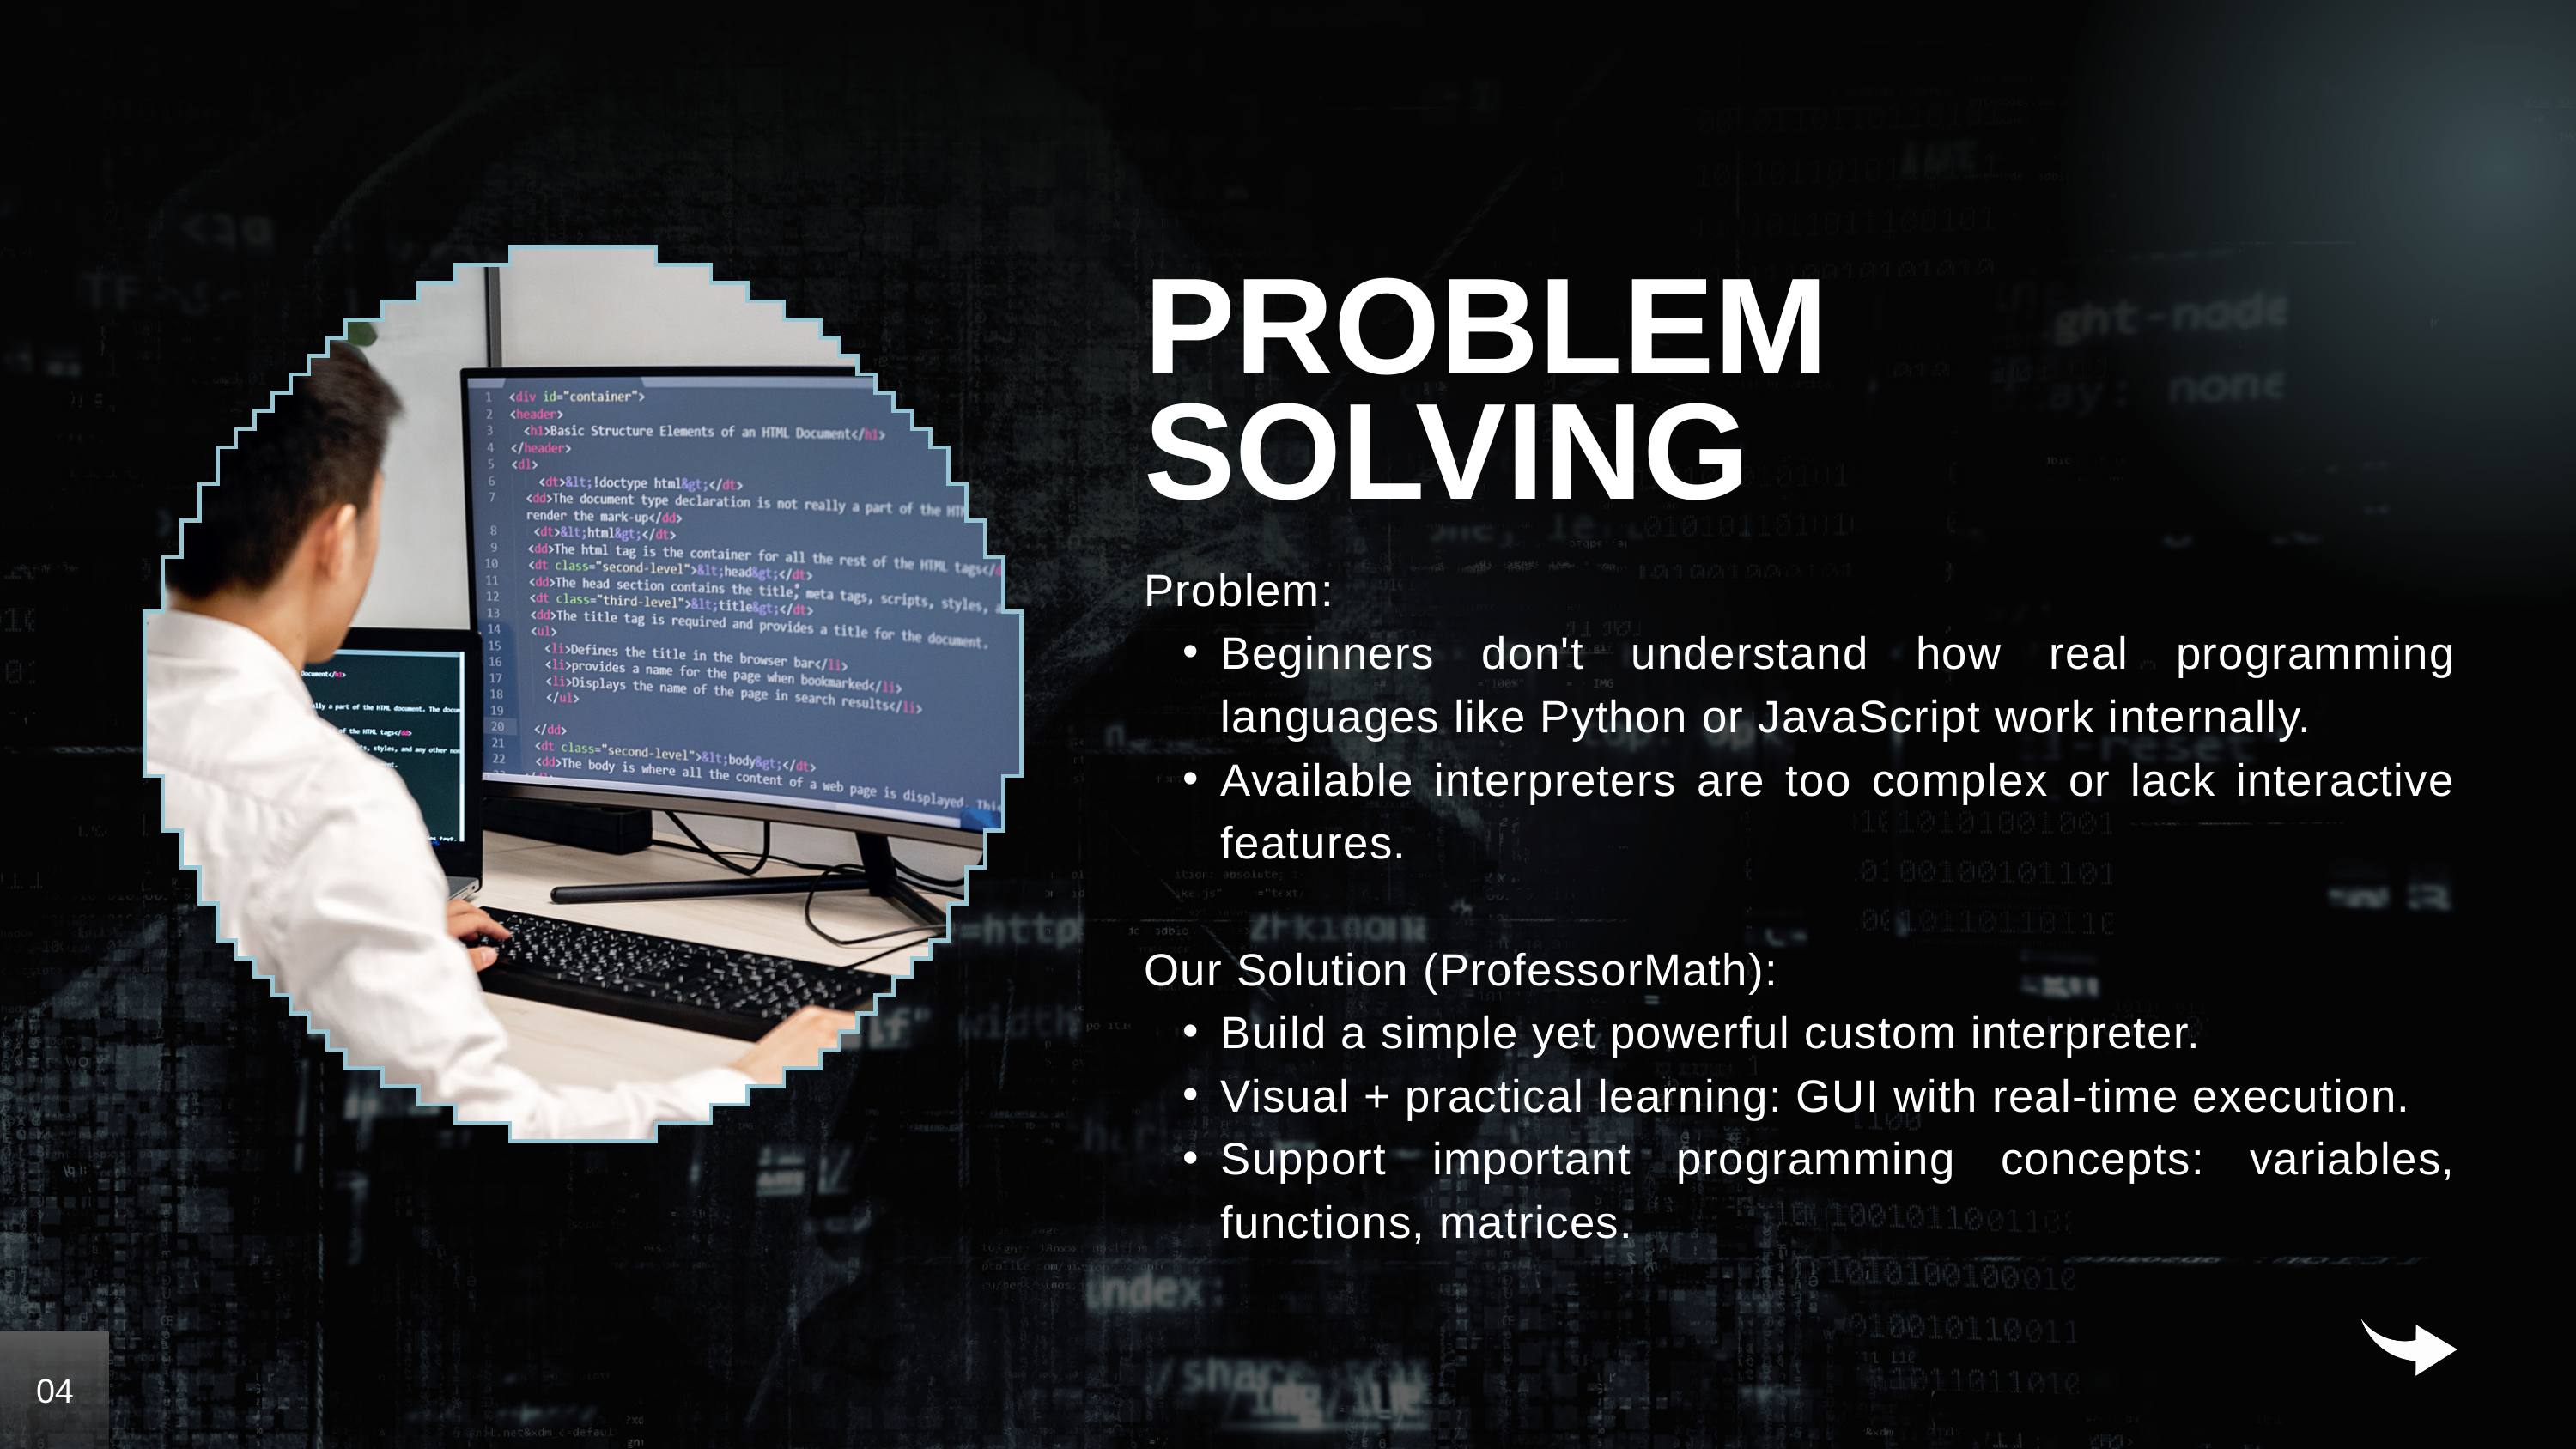

PROBLEM SOLVING
Problem:
Beginners don't understand how real programming languages like Python or JavaScript work internally.
Available interpreters are too complex or lack interactive features.

Our Solution (ProfessorMath):
Build a simple yet powerful custom interpreter.
Visual + practical learning: GUI with real-time execution.
Support important programming concepts: variables, functions, matrices.

04